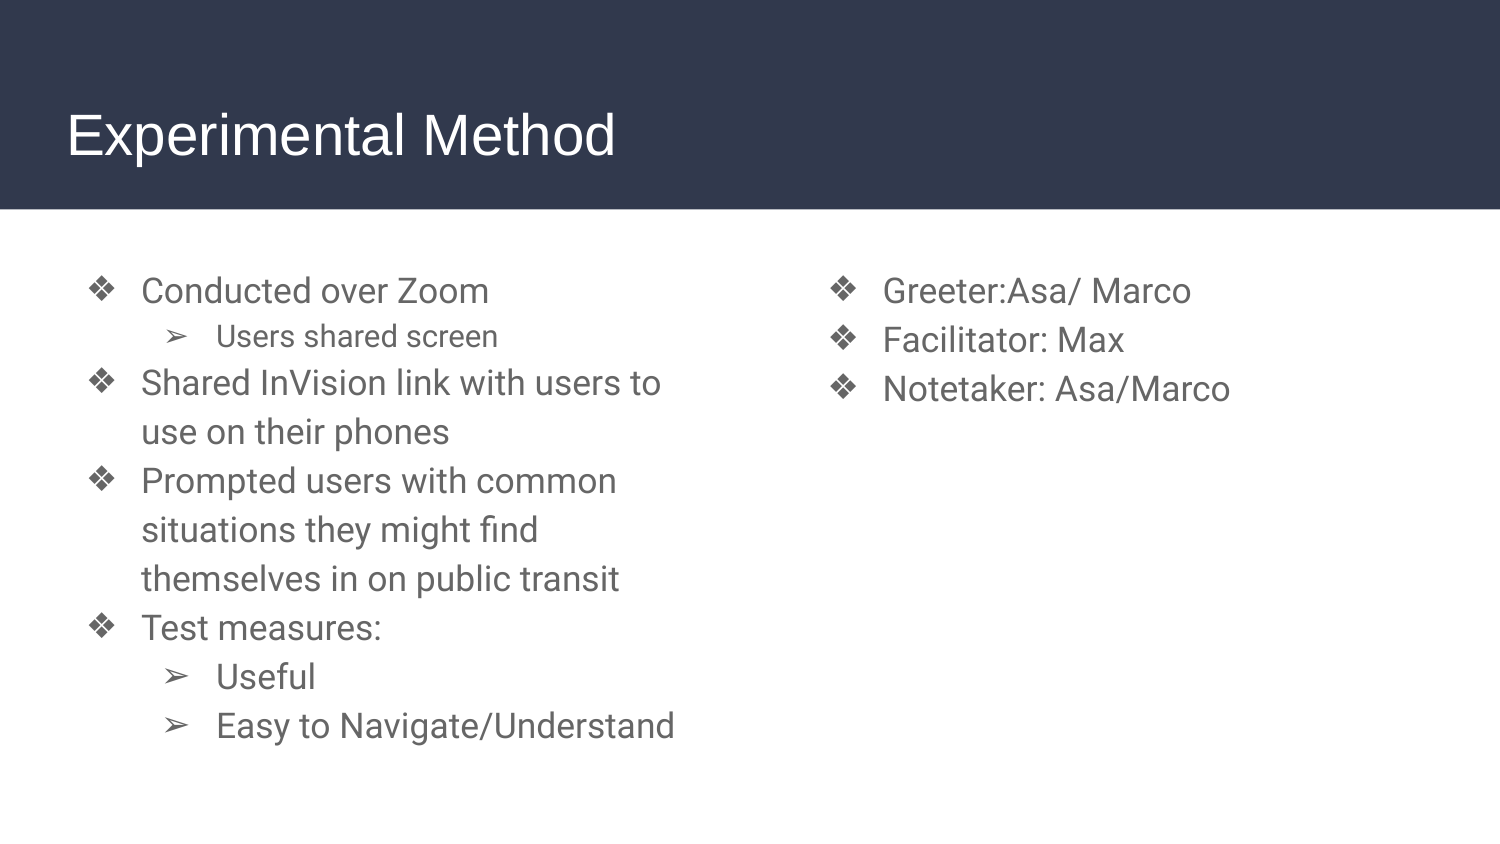

# Experimental Method
Conducted over Zoom
Users shared screen
Shared InVision link with users to use on their phones
Prompted users with common situations they might find themselves in on public transit
Test measures:
Useful
Easy to Navigate/Understand
Greeter:Asa/ Marco
Facilitator: Max
Notetaker: Asa/Marco